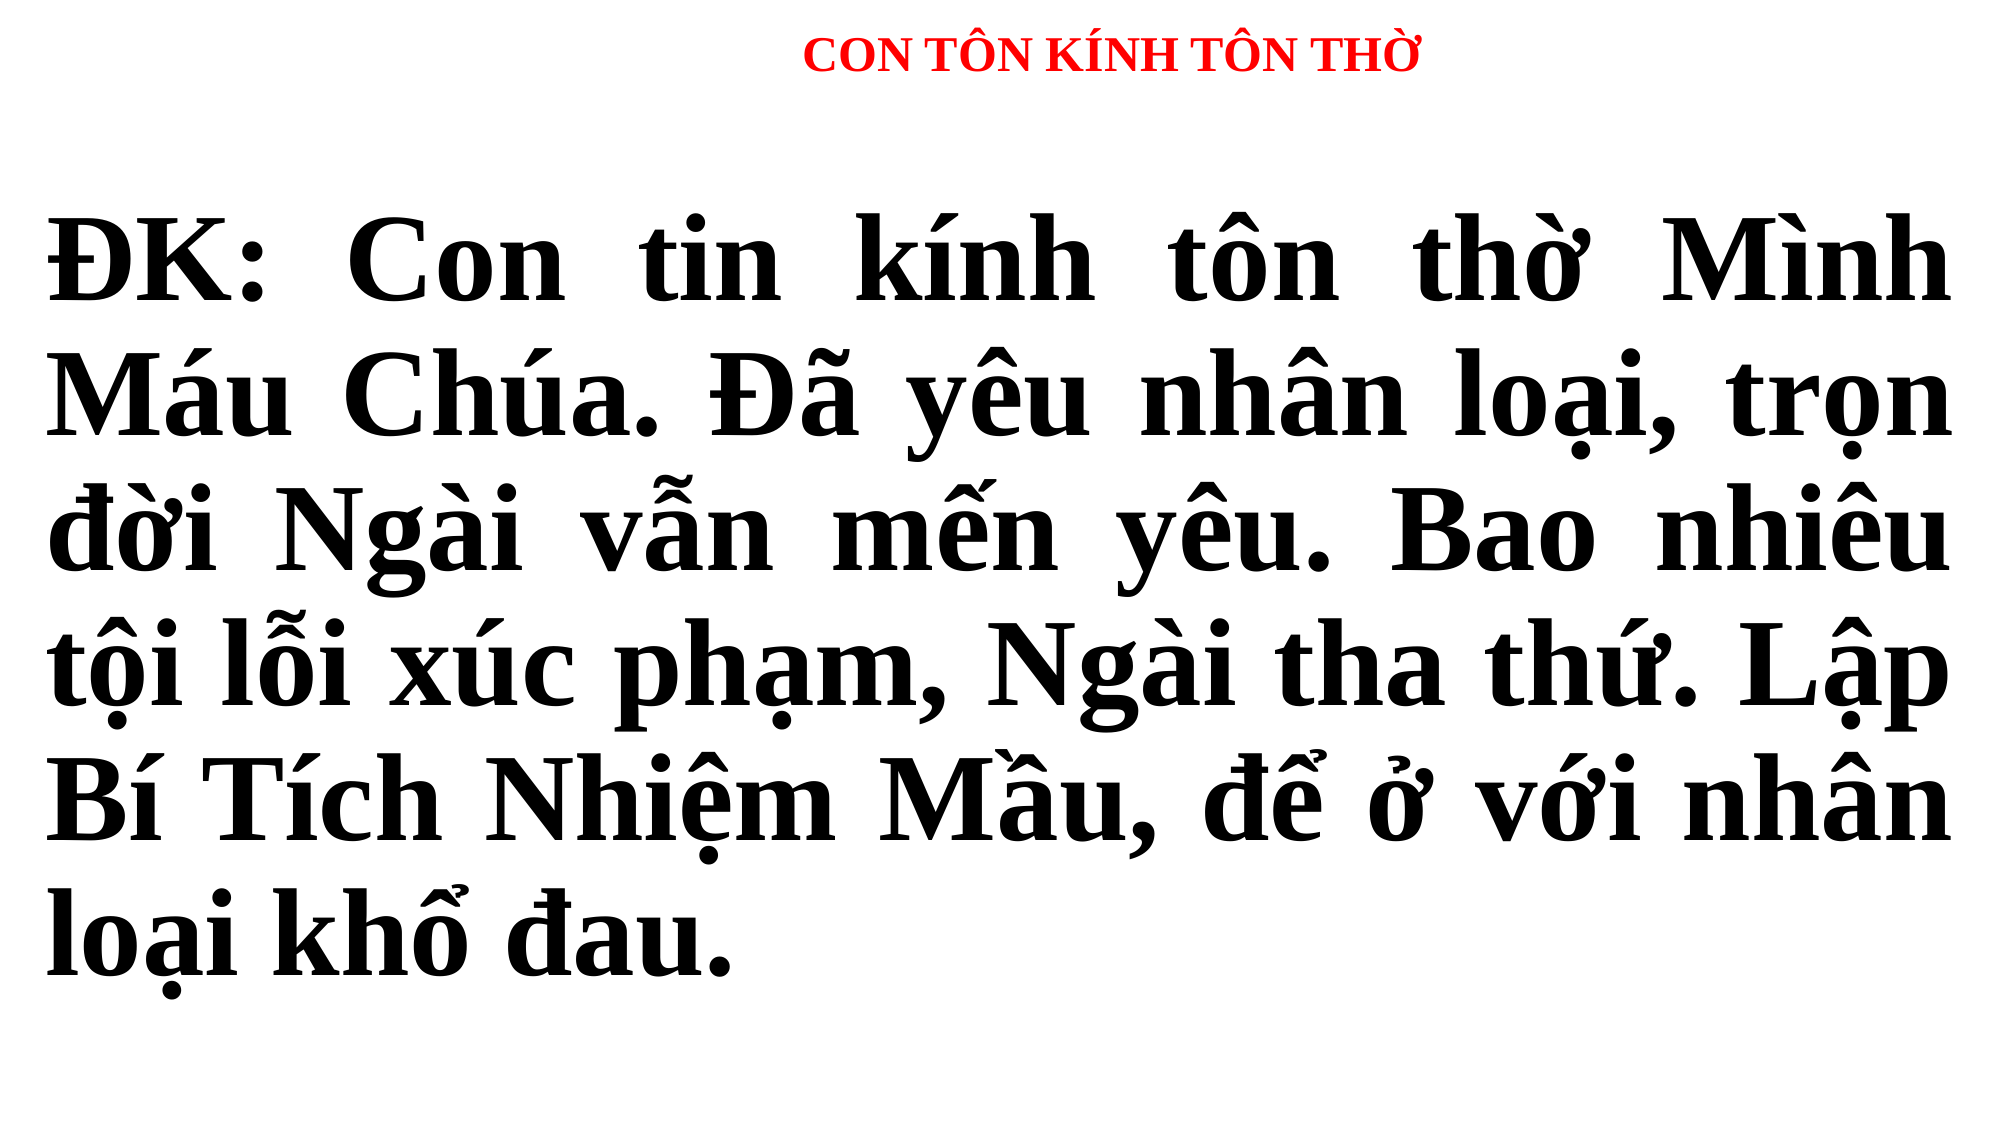

# CON TÔN KÍNH TÔN THỜ
ĐK: Con tin kính tôn thờ Mình Máu Chúa. Đã yêu nhân loại, trọn đời Ngài vẫn mến yêu. Bao nhiêu tội lỗi xúc phạm, Ngài tha thứ. Lập Bí Tích Nhiệm Mầu, để ở với nhân loại khổ đau.